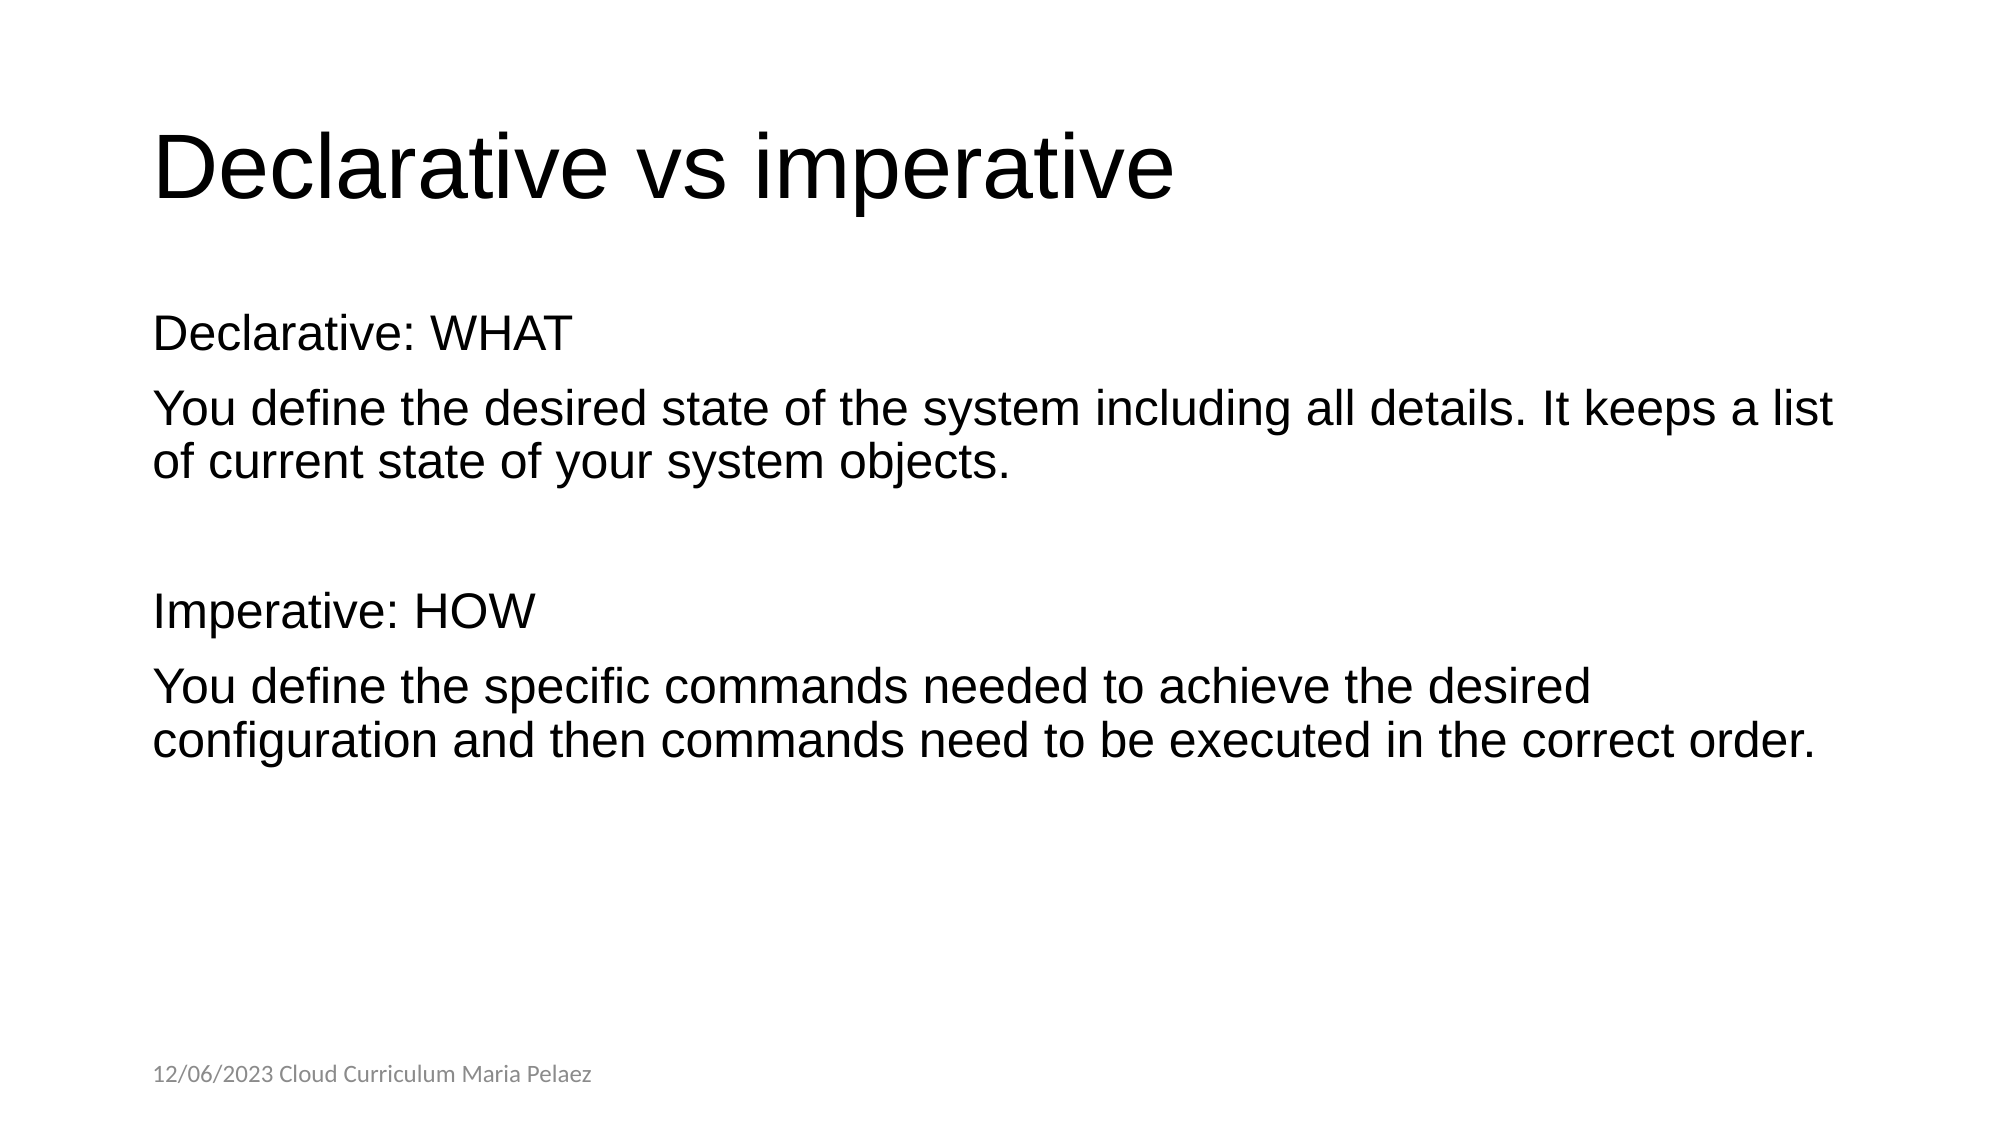

# Declarative vs imperative
Declarative: WHAT
You define the desired state of the system including all details. It keeps a list of current state of your system objects.

Imperative: HOW
You define the specific commands needed to achieve the desired configuration and then commands need to be executed in the correct order.
12/06/2023 Cloud Curriculum Maria Pelaez